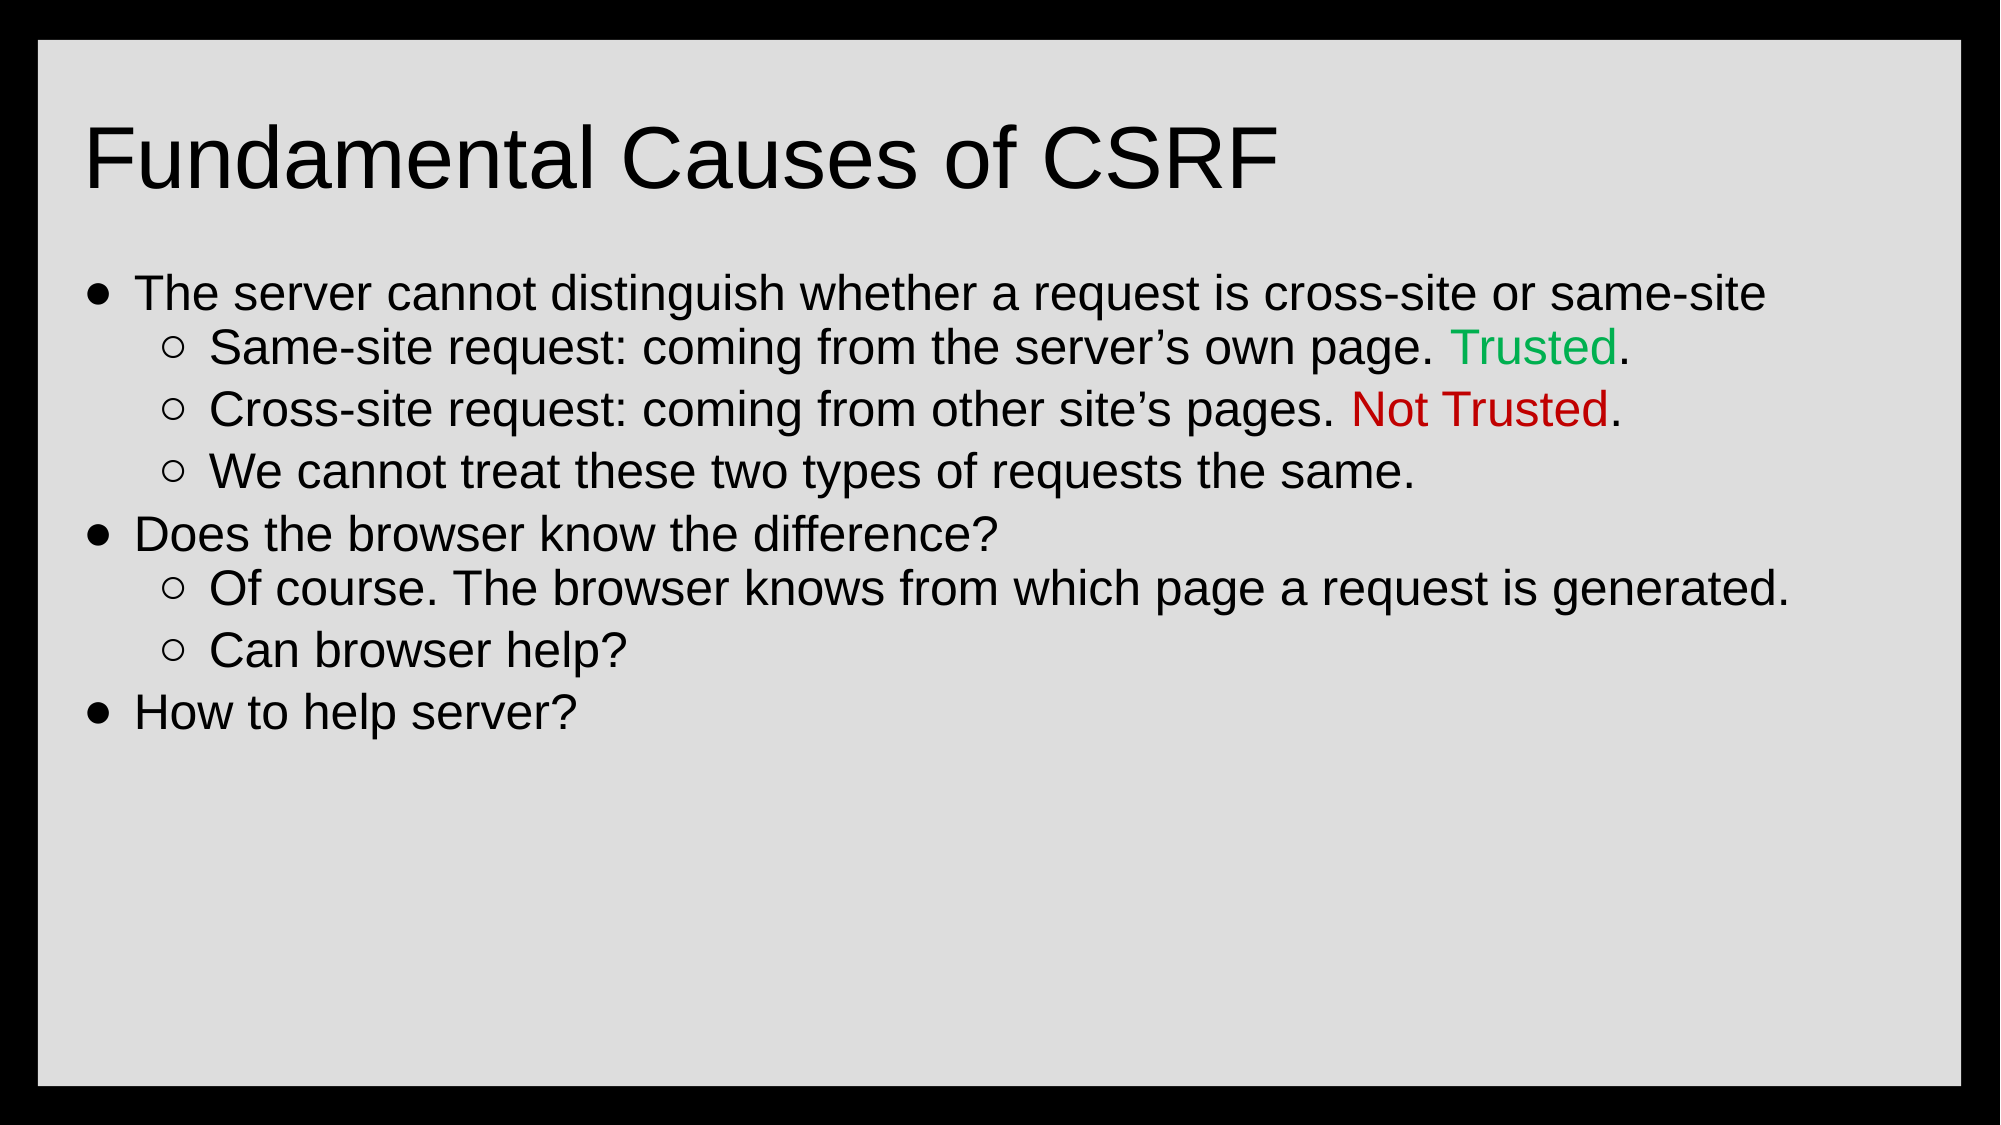

# Fundamental Causes of CSRF
The server cannot distinguish whether a request is cross-site or same-site
Same-site request: coming from the server’s own page. Trusted.
Cross-site request: coming from other site’s pages. Not Trusted.
We cannot treat these two types of requests the same.
Does the browser know the difference?
Of course. The browser knows from which page a request is generated.
Can browser help?
How to help server?